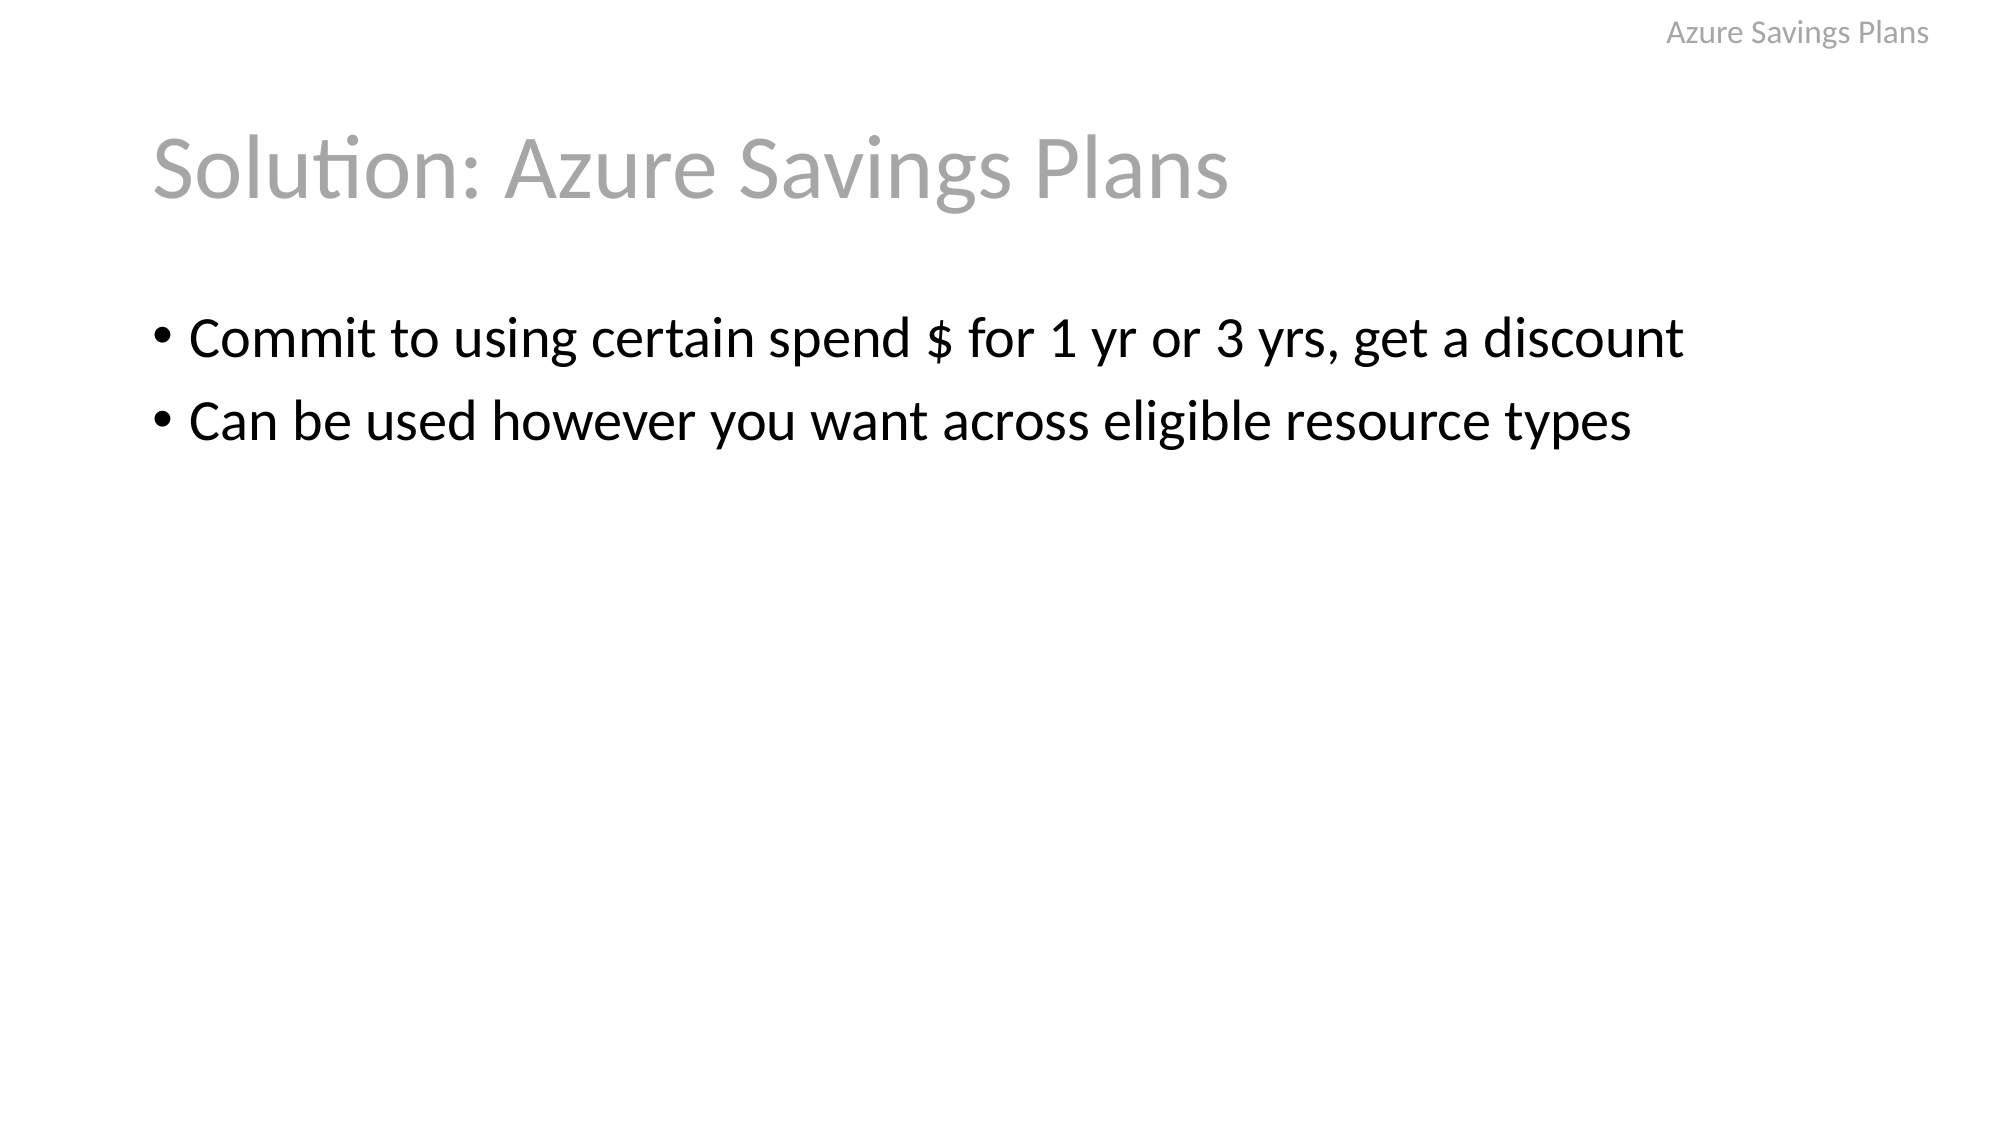

Azure Savings Plans
# Solution: Azure Savings Plans
Commit to using certain spend $ for 1 yr or 3 yrs, get a discount
Can be used however you want across eligible resource types